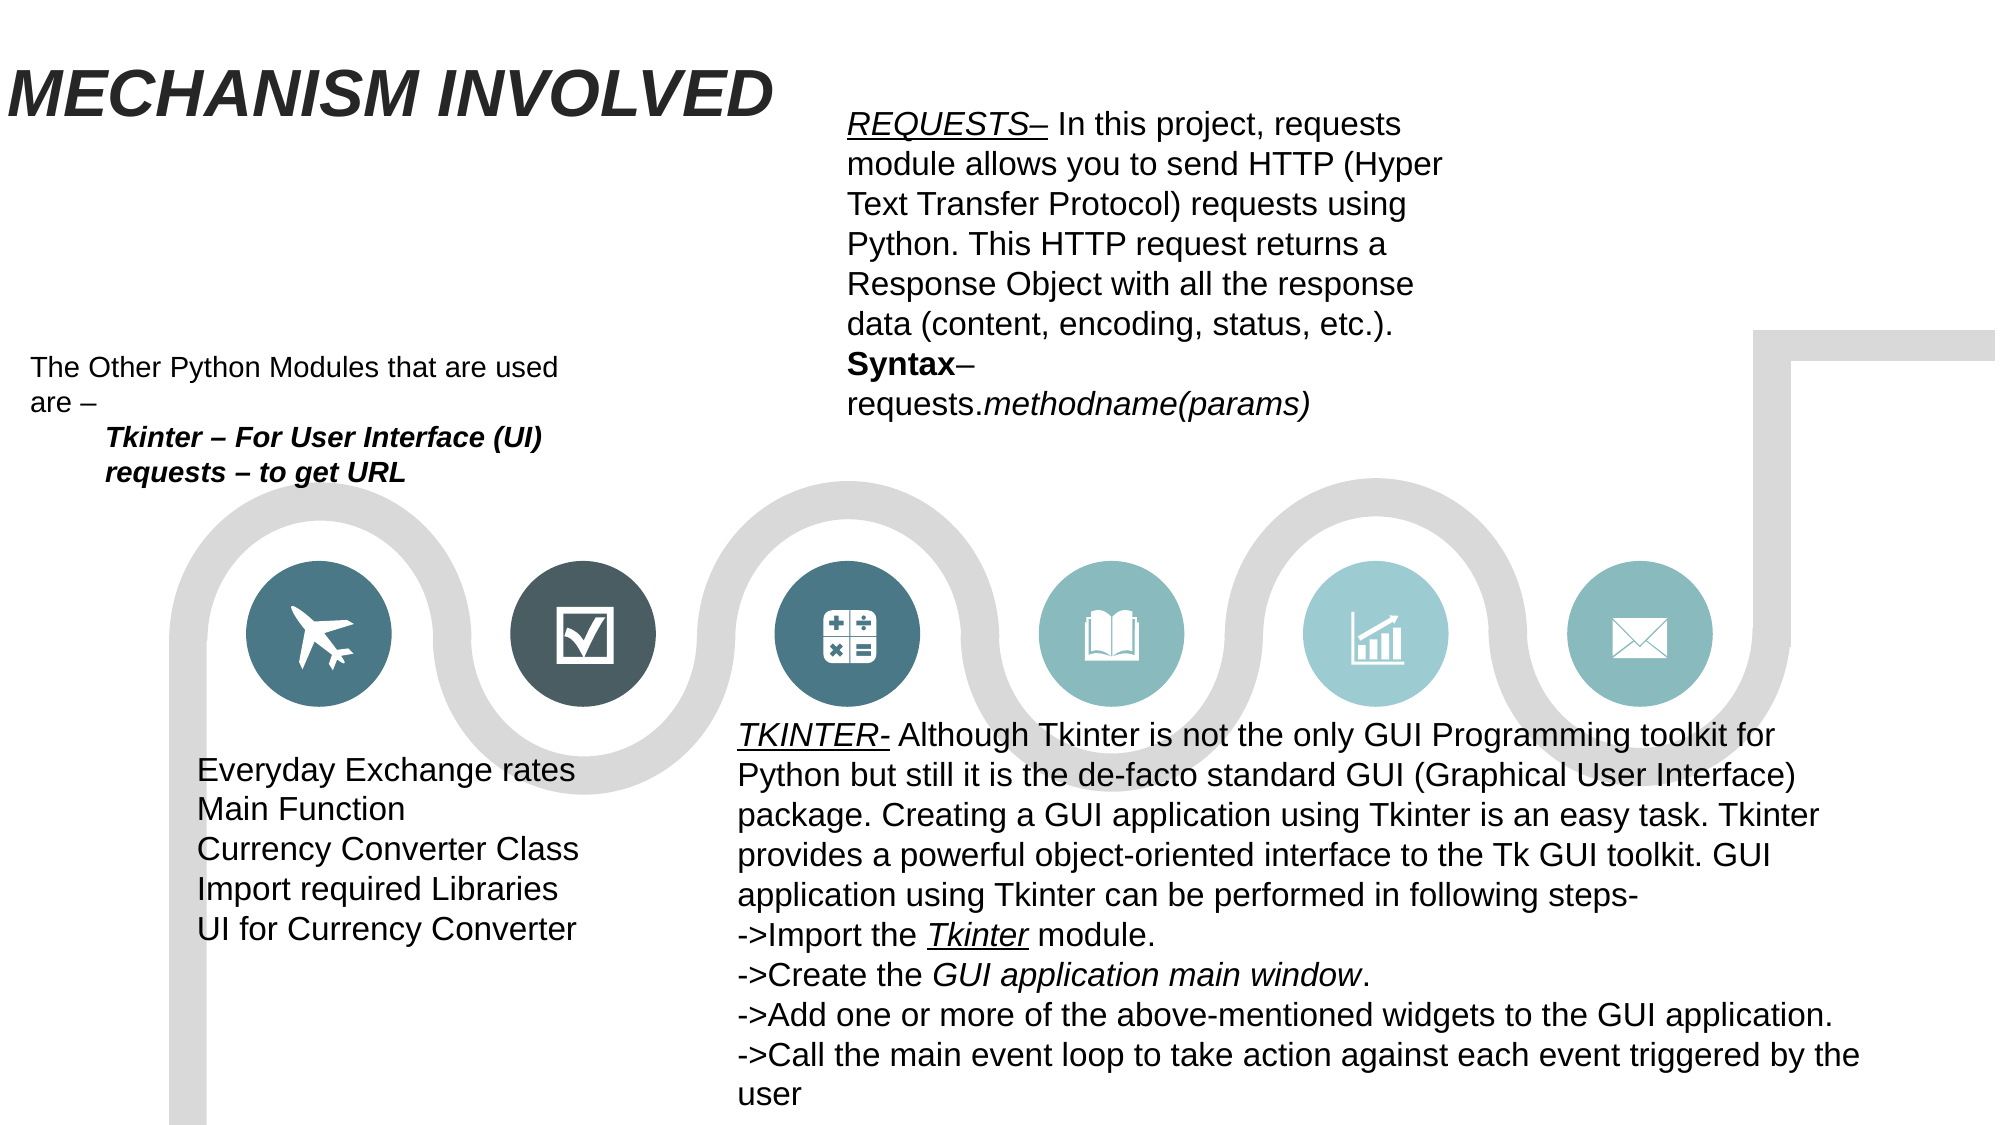

MECHANISM INVOLVED
REQUESTS– In this project, requests module allows you to send HTTP (Hyper Text Transfer Protocol) requests using Python. This HTTP request returns a Response Object with all the response data (content, encoding, status, etc.).
Syntax–
requests.methodname(params)

The Other Python Modules that are used are –
Tkinter – For User Interface (UI)
requests – to get URL

TKINTER- Although Tkinter is not the only GUI Programming toolkit for Python but still it is the de-facto standard GUI (Graphical User Interface) package. Creating a GUI application using Tkinter is an easy task. Tkinter provides a powerful object-oriented interface to the Tk GUI toolkit. GUI application using Tkinter can be performed in following steps-
->Import the Tkinter module.
->Create the GUI application main window.
->Add one or more of the above-mentioned widgets to the GUI application.
->Call the main event loop to take action against each event triggered by the user
Everyday Exchange rates
Main Function
Currency Converter Class
Import required Libraries
UI for Currency Converter